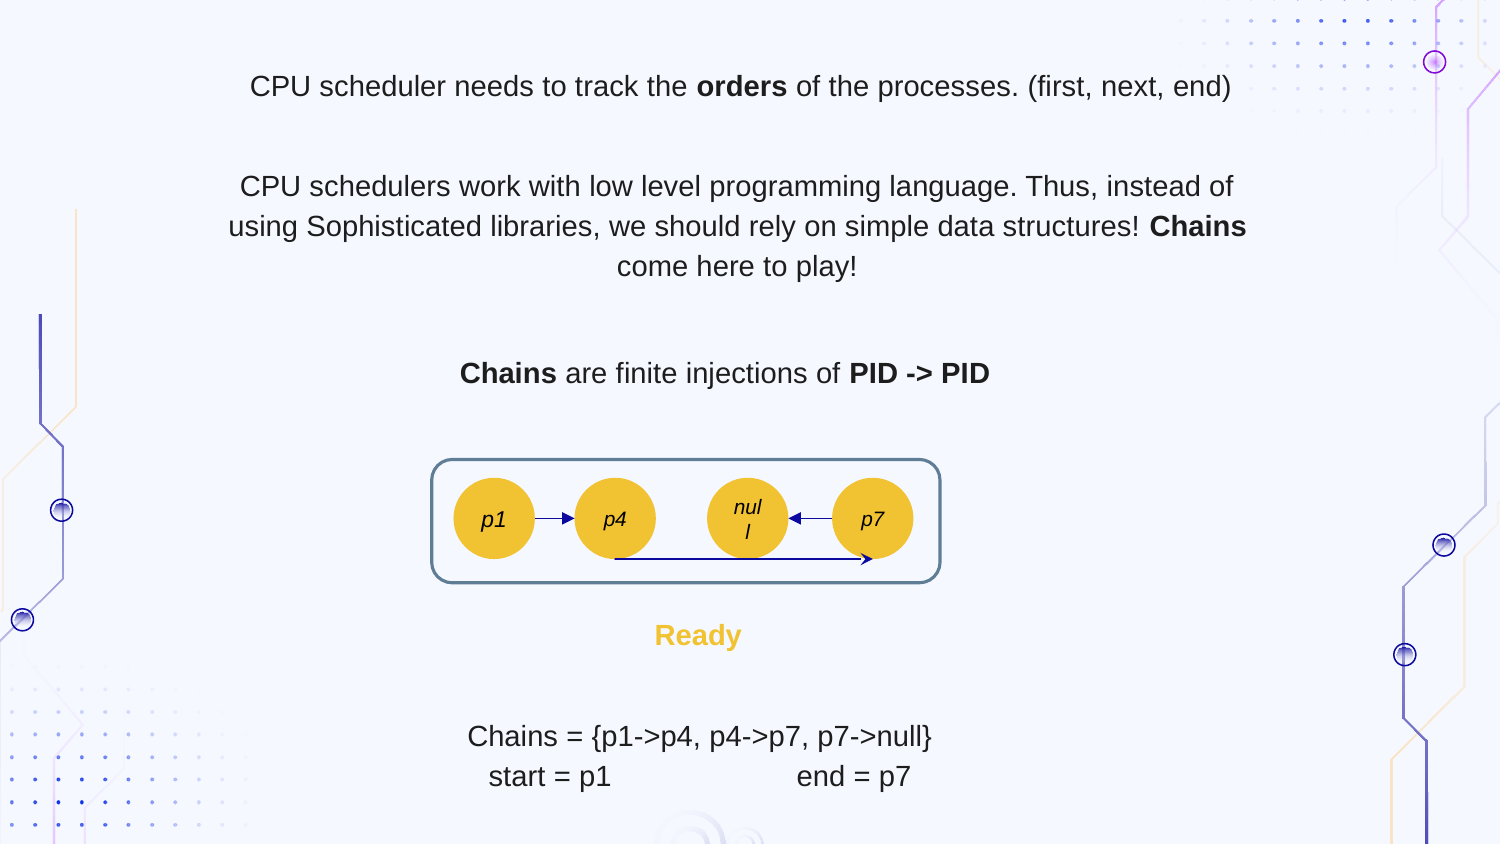

CPU scheduler needs to track the orders of the processes. (first, next, end)
CPU schedulers work with low level programming language. Thus, instead of using Sophisticated libraries, we should rely on simple data structures! Chains come here to play!
Chains are finite injections of PID -> PID

p1
p4
null
p7
Ready
Chains = {p1->p4, p4->p7, p7->null}
start = p1		 end = p7